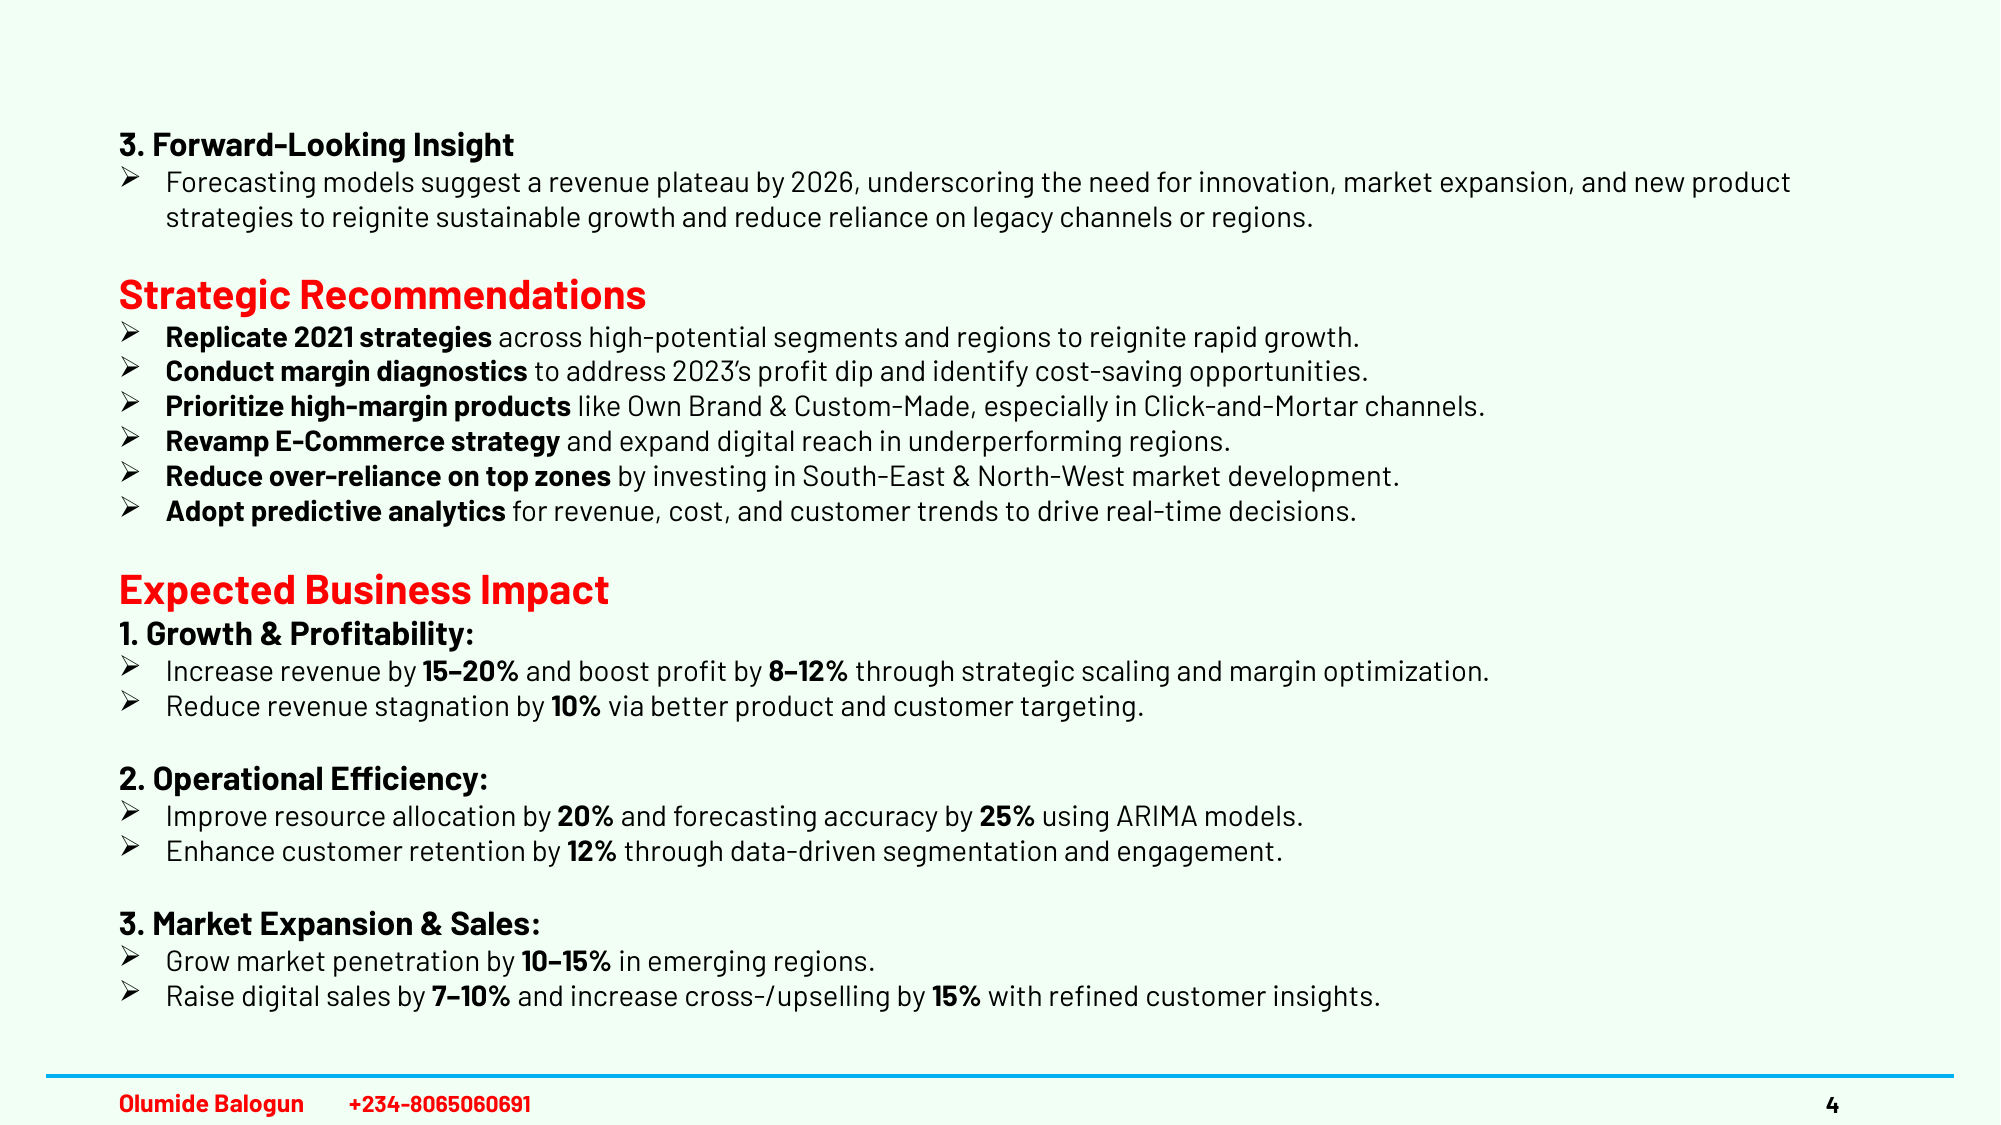

3. Forward-Looking Insight
Forecasting models suggest a revenue plateau by 2026, underscoring the need for innovation, market expansion, and new product strategies to reignite sustainable growth and reduce reliance on legacy channels or regions.

Strategic Recommendations
Replicate 2021 strategies across high-potential segments and regions to reignite rapid growth.
Conduct margin diagnostics to address 2023’s profit dip and identify cost-saving opportunities.
Prioritize high-margin products like Own Brand & Custom-Made, especially in Click-and-Mortar channels.
Revamp E-Commerce strategy and expand digital reach in underperforming regions.
Reduce over-reliance on top zones by investing in South-East & North-West market development.
Adopt predictive analytics for revenue, cost, and customer trends to drive real-time decisions.

Expected Business Impact
1. Growth & Profitability:
Increase revenue by 15–20% and boost profit by 8–12% through strategic scaling and margin optimization.
Reduce revenue stagnation by 10% via better product and customer targeting.

2. Operational Efficiency:
Improve resource allocation by 20% and forecasting accuracy by 25% using ARIMA models.
Enhance customer retention by 12% through data-driven segmentation and engagement.

3. Market Expansion & Sales:
Grow market penetration by 10–15% in emerging regions.
Raise digital sales by 7–10% and increase cross-/upselling by 15% with refined customer insights.
Olumide Balogun         +234-8065060691
4